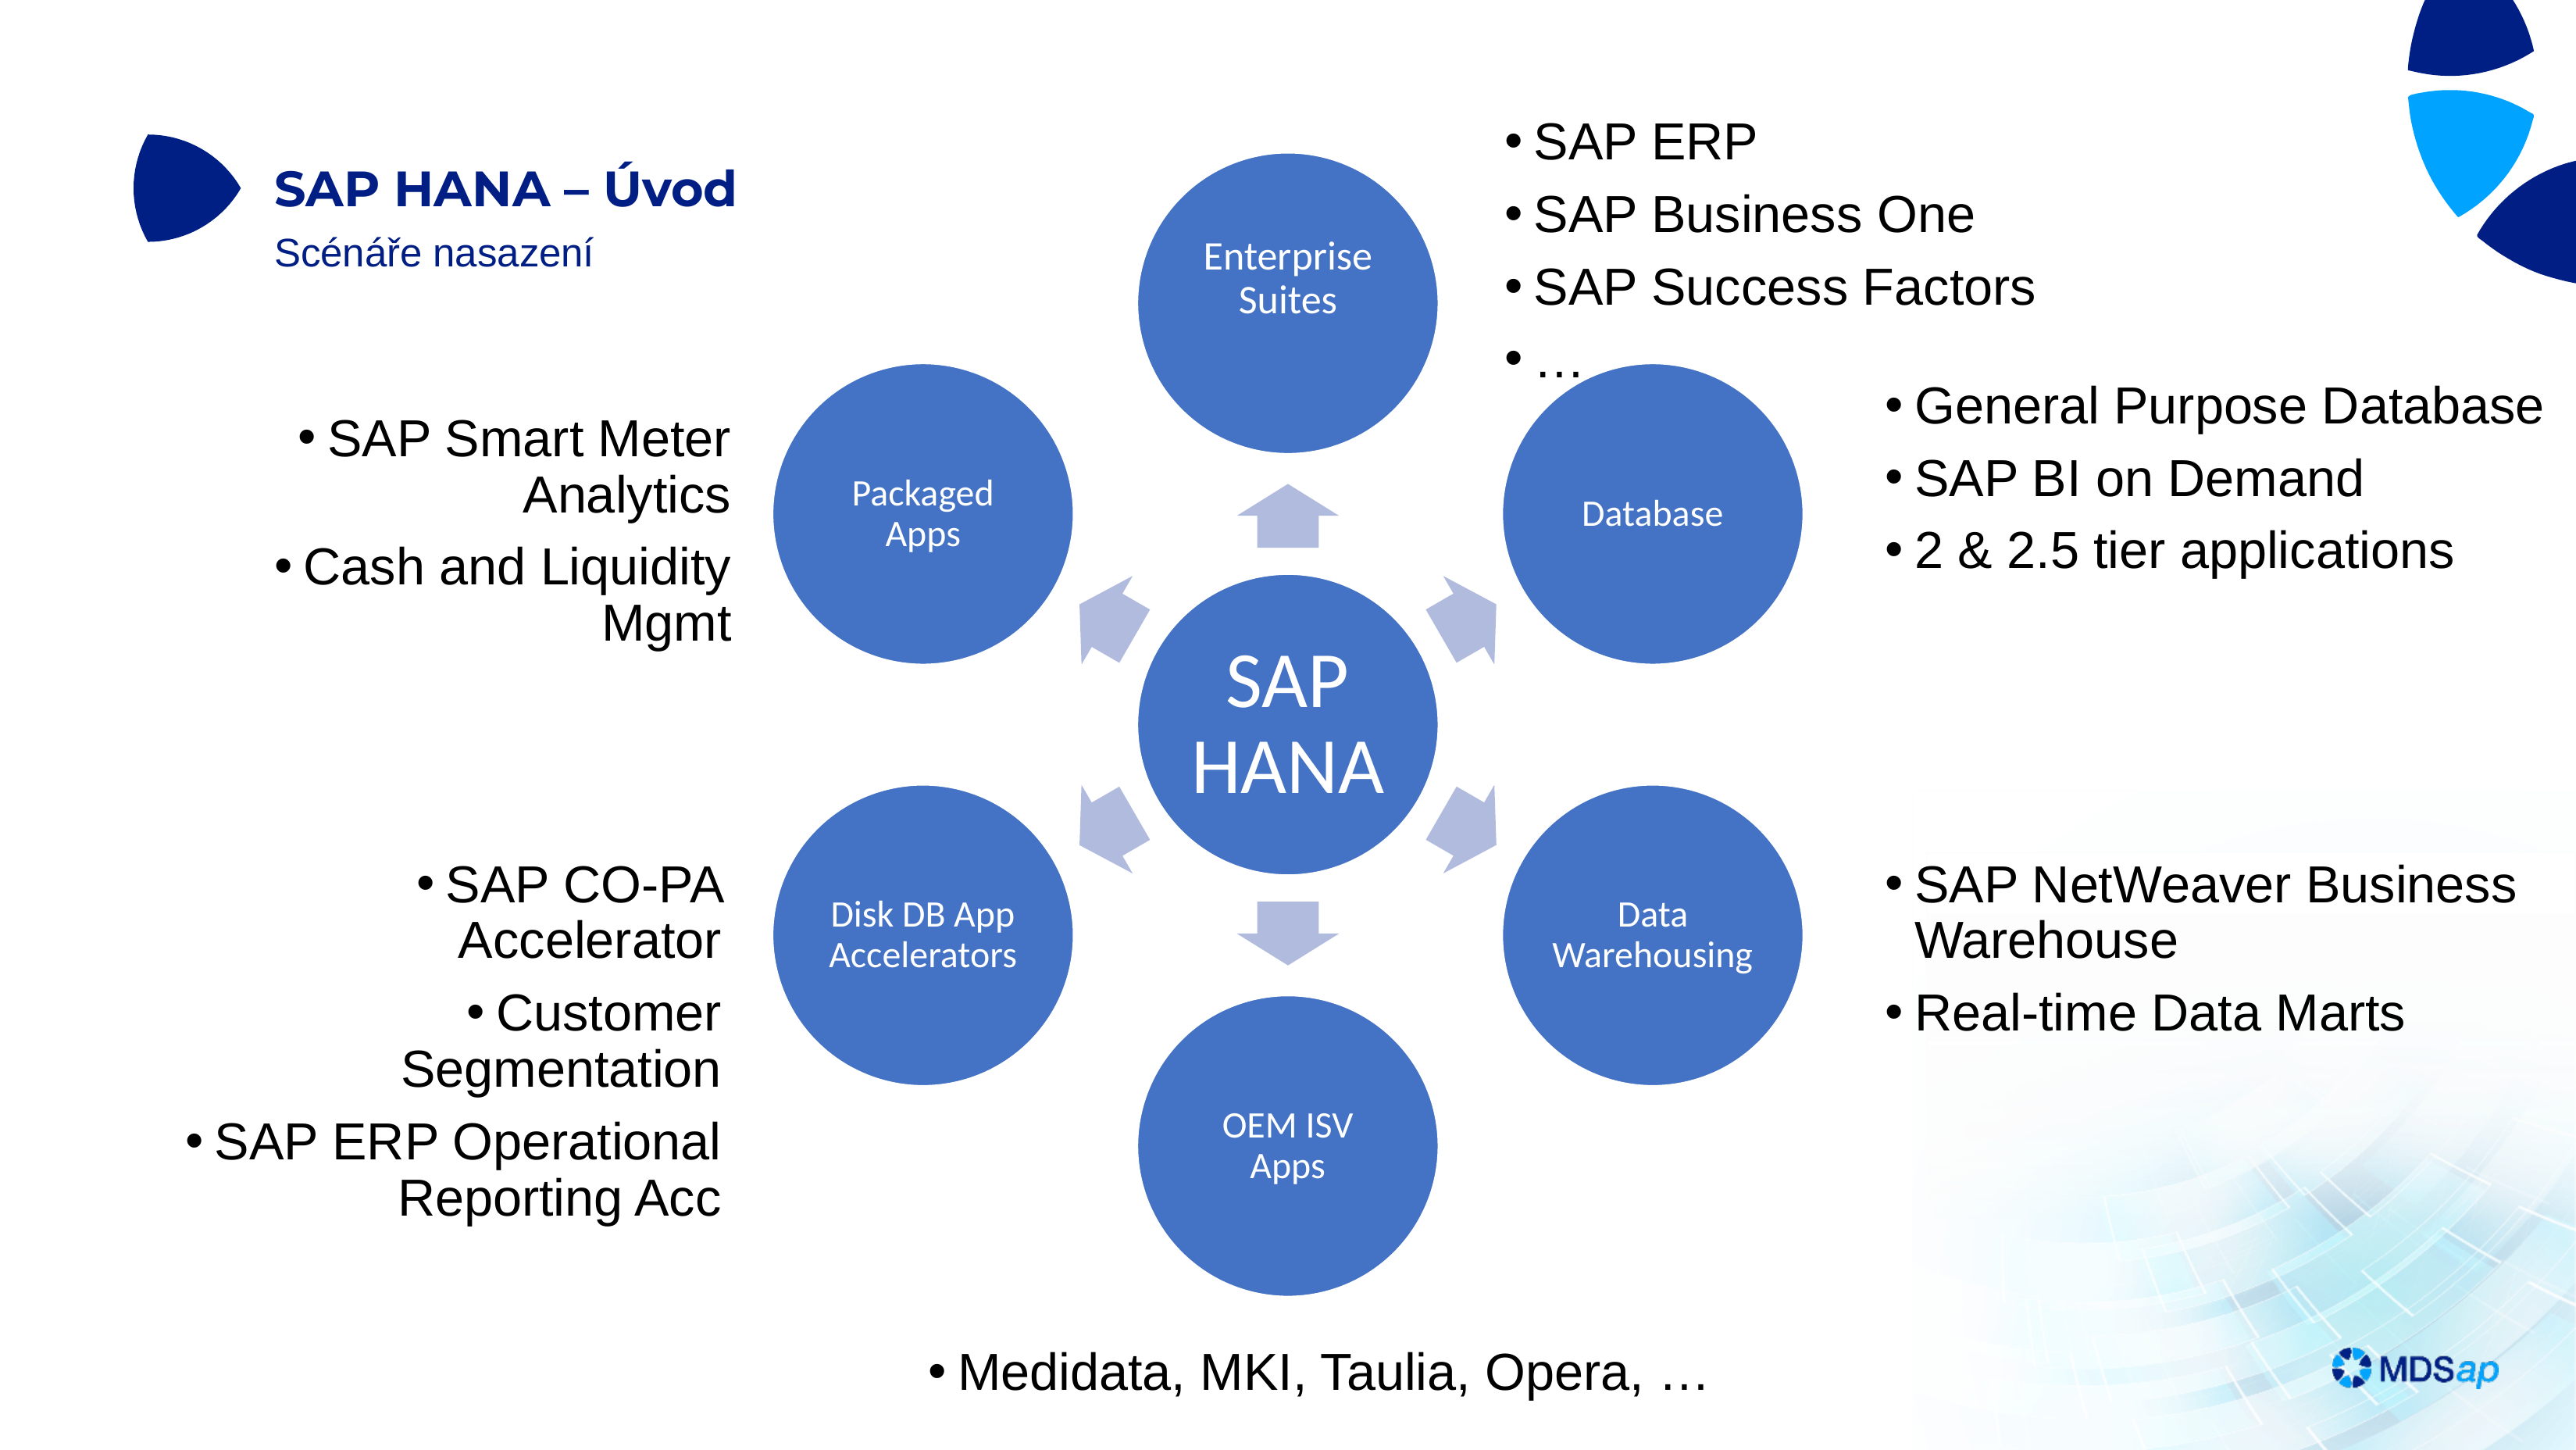

SAP ERP
SAP Business One
SAP Success Factors
…
SAP HANA

Enterprise Suites

Database

Data Warehousing

OEM ISV Apps

Disk DB App Accelerators

Packaged Apps
SAP HANA – Úvod
Scénáře nasazení
General Purpose Database
SAP BI on Demand
2 & 2.5 tier applications
SAP Smart Meter Analytics
Cash and Liquidity Mgmt
SAP CO-PA Accelerator
Customer Segmentation
SAP ERP Operational Reporting Acc
SAP NetWeaver Business Warehouse
Real-time Data Marts
Medidata, MKI, Taulia, Opera, …